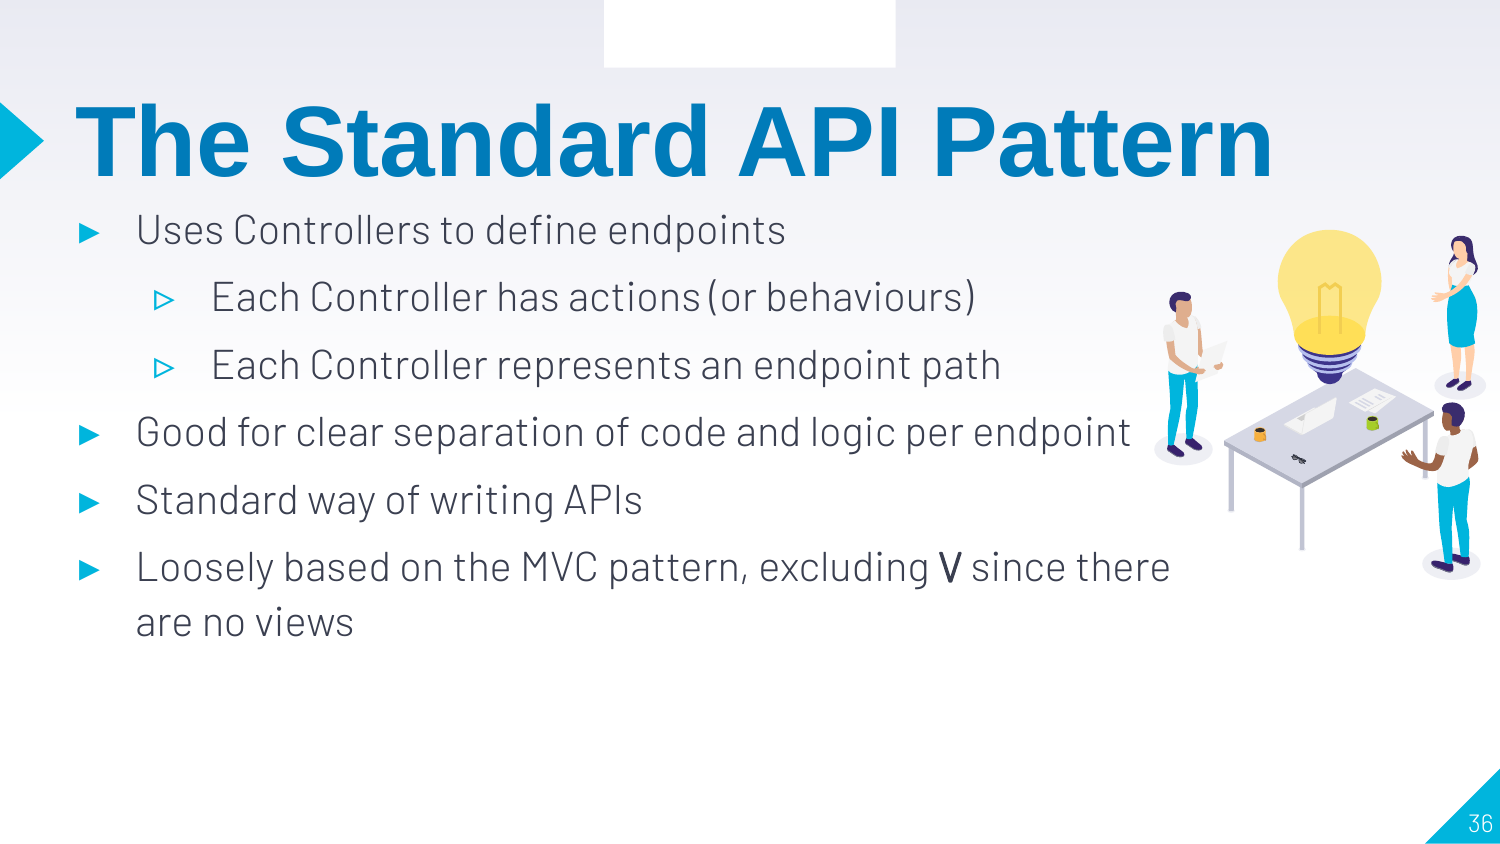

Section Overview

# The Standard API Pattern
Uses Controllers to define endpoints
Each Controller has actions (or behaviours)
Each Controller represents an endpoint path
Good for clear separation of code and logic per endpoint
Standard way of writing APIs
Loosely based on the MVC pattern, excluding V since there are no views

36